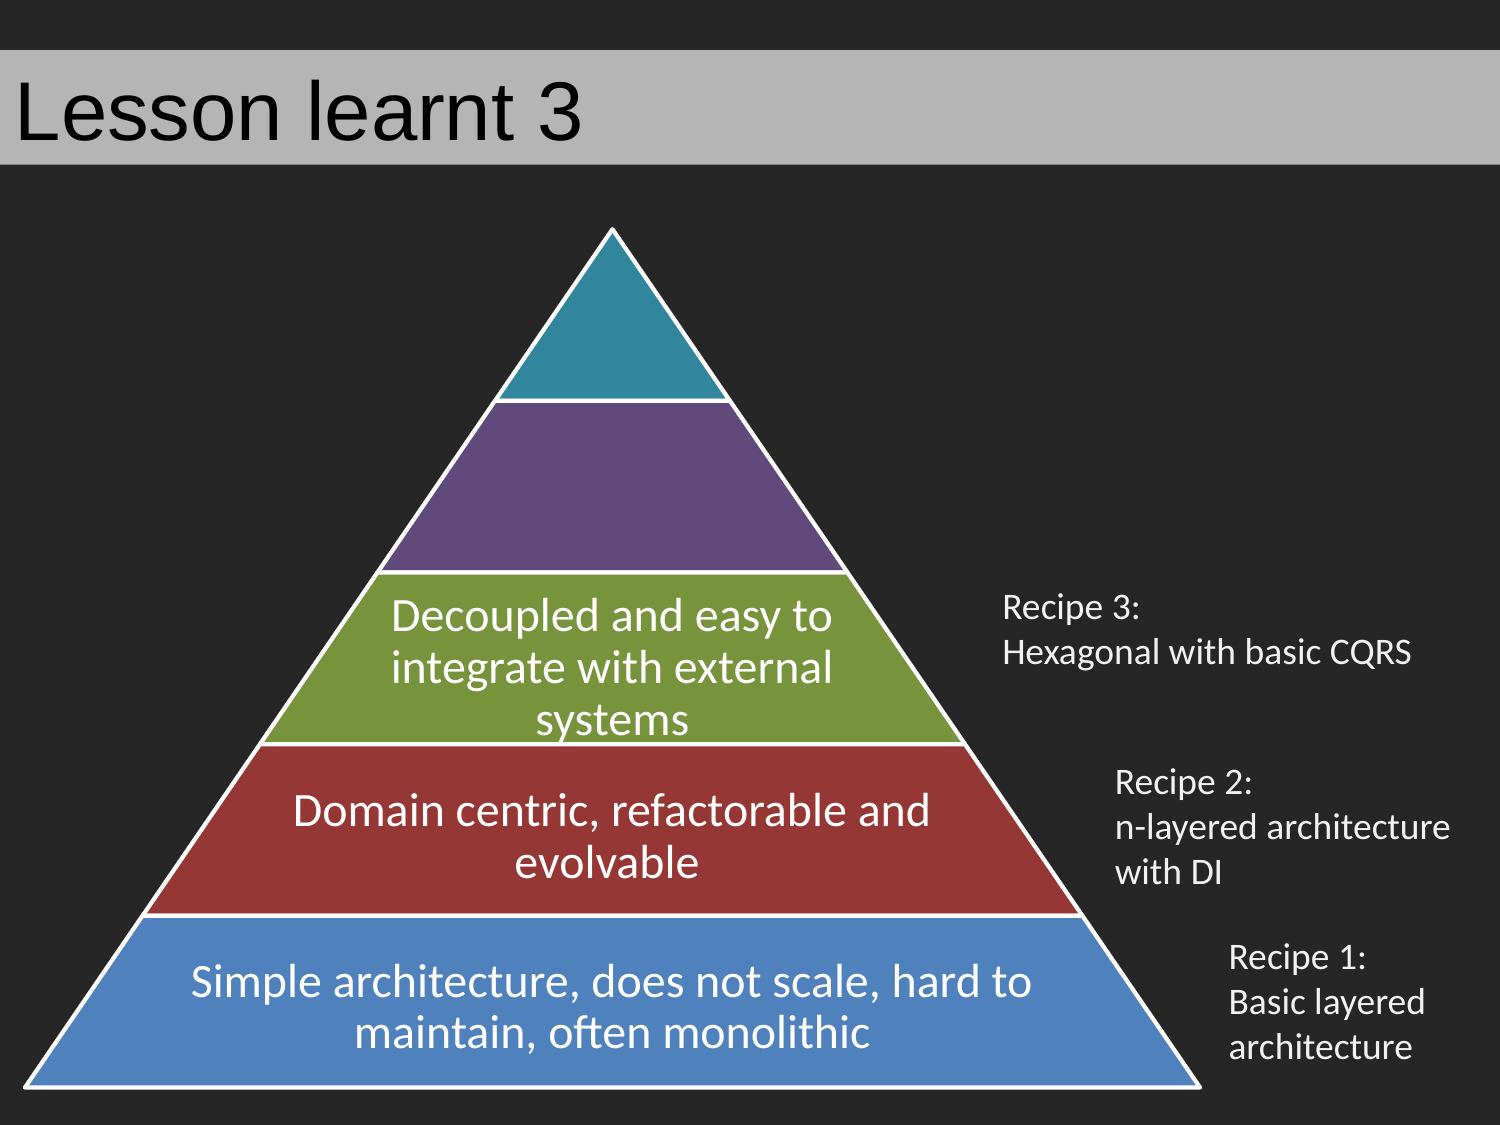

Lesson learnt 3

Decoupled and easy to integrate with external systems
Domain centric, refactorable and evolvable
Simple architecture, does not scale, hard to maintain, often monolithic
Recipe 3:
Hexagonal with basic CQRS
Recipe 2:
n-layered architecture with DI
Recipe 1:
Basic layered
architecture